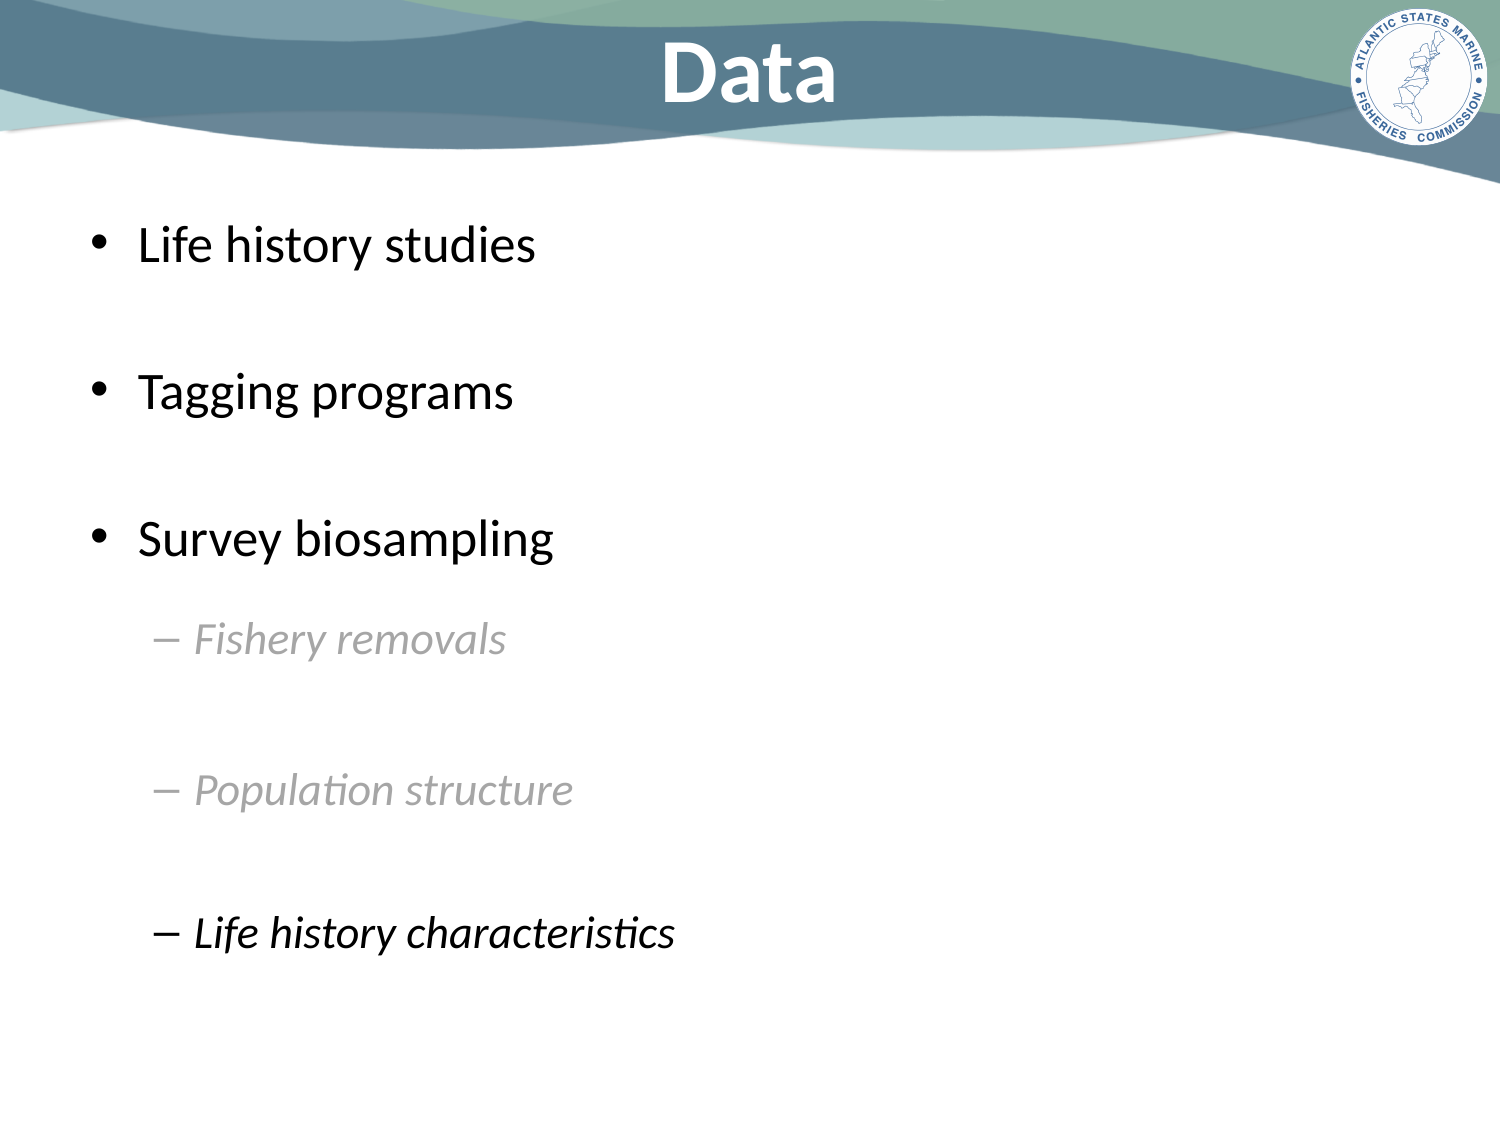

# Data
Life history studies

Tagging programs

Survey biosampling

Fishery removals

Population structure

Life history characteristics